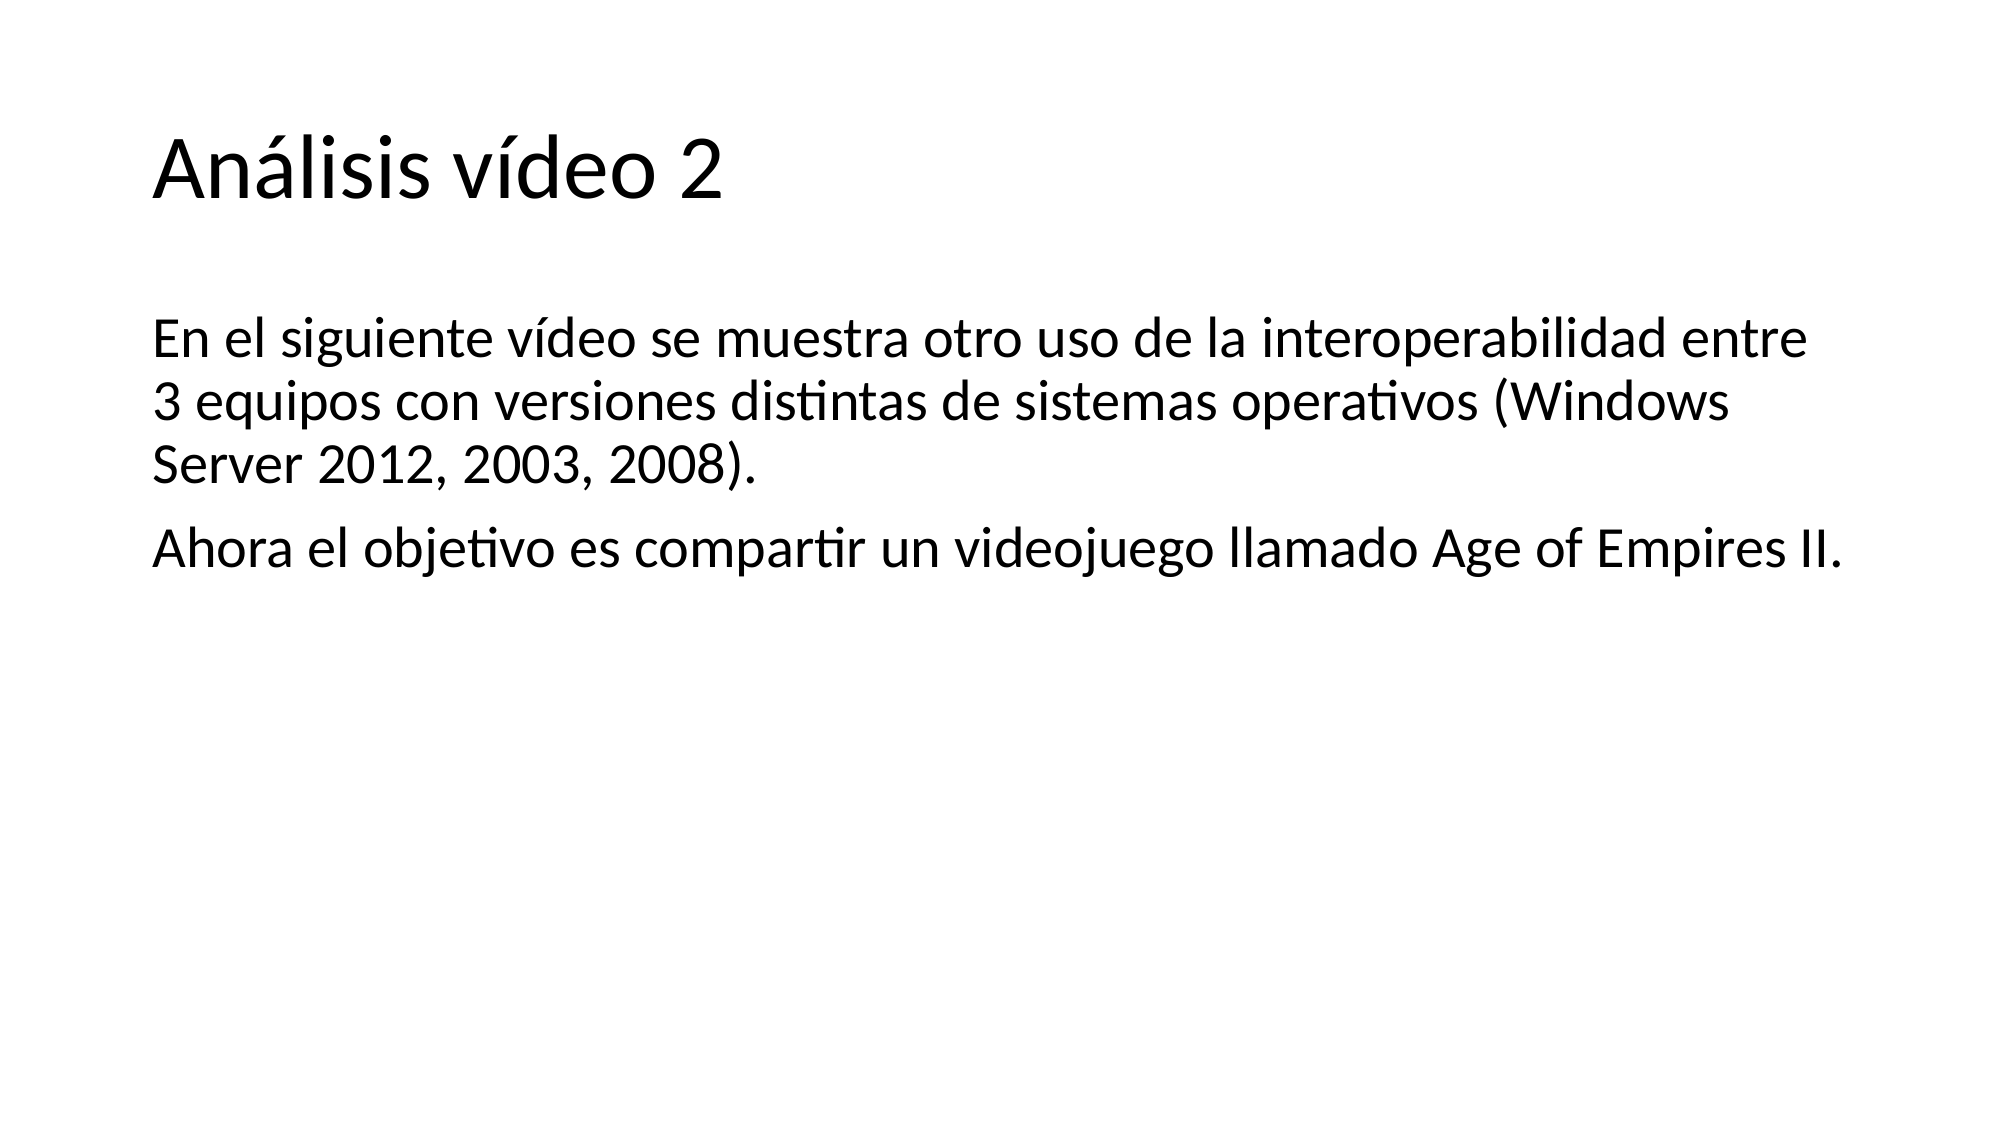

# Análisis vídeo 2
En el siguiente vídeo se muestra otro uso de la interoperabilidad entre 3 equipos con versiones distintas de sistemas operativos (Windows Server 2012, 2003, 2008).
Ahora el objetivo es compartir un videojuego llamado Age of Empires II.